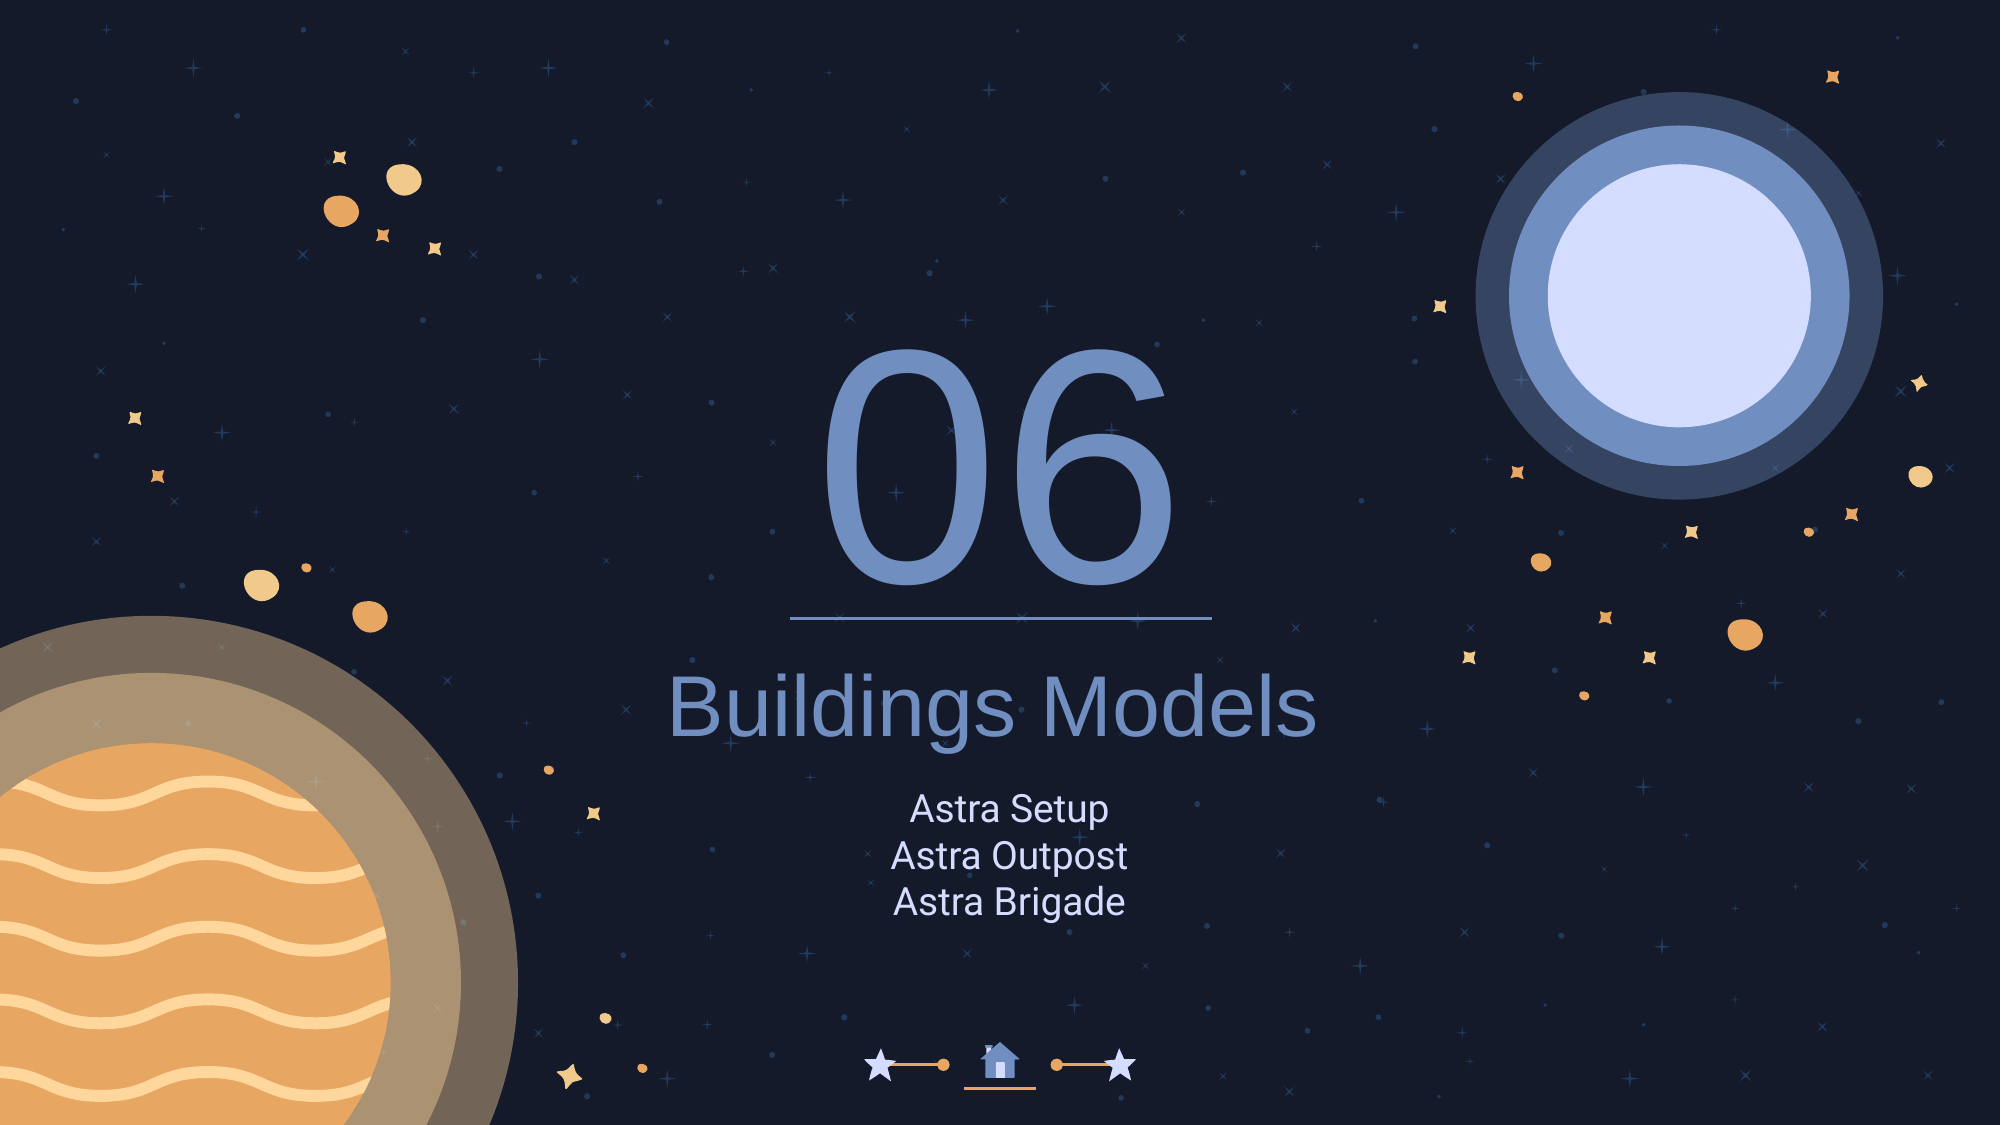

06
# Buildings Models
Astra Setup
Astra Outpost
Astra Brigade